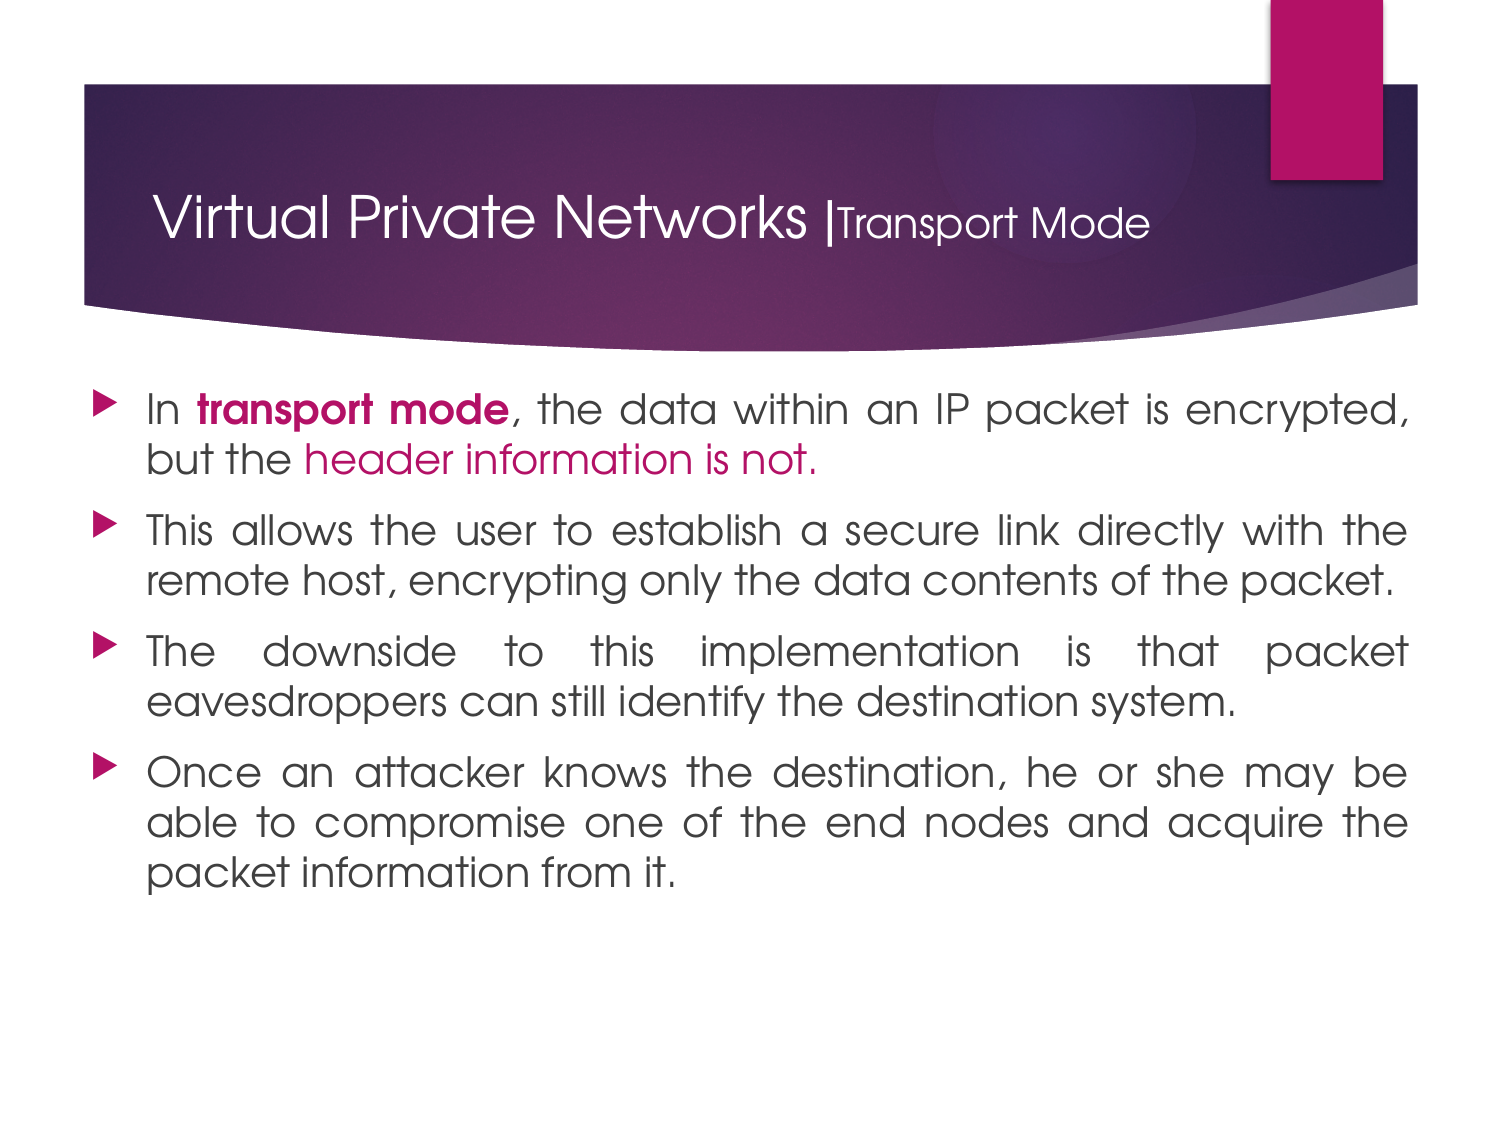

# Virtual Private Networks |Transport Mode
In transport mode, the data within an IP packet is encrypted, but the header information is not.
This allows the user to establish a secure link directly with the remote host, encrypting only the data contents of the packet.
The downside to this implementation is that packet eavesdroppers can still identify the destination system.
Once an attacker knows the destination, he or she may be able to compromise one of the end nodes and acquire the packet information from it.